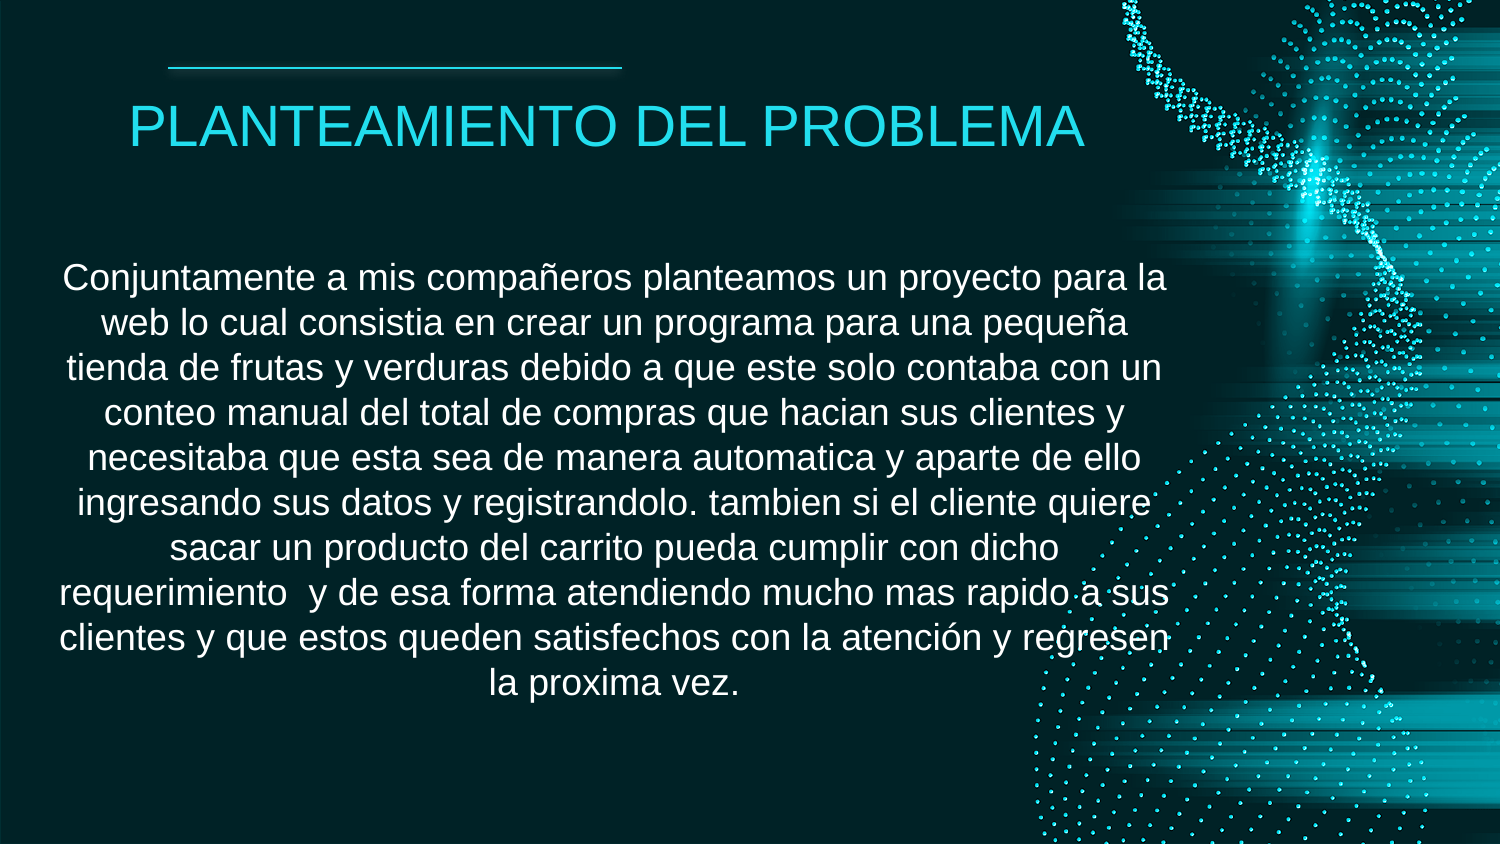

# PLANTEAMIENTO DEL PROBLEMA
Conjuntamente a mis compañeros planteamos un proyecto para la web lo cual consistia en crear un programa para una pequeña tienda de frutas y verduras debido a que este solo contaba con un conteo manual del total de compras que hacian sus clientes y necesitaba que esta sea de manera automatica y aparte de ello ingresando sus datos y registrandolo. tambien si el cliente quiere sacar un producto del carrito pueda cumplir con dicho requerimiento  y de esa forma atendiendo mucho mas rapido a sus clientes y que estos queden satisfechos con la atención y regresen la proxima vez.